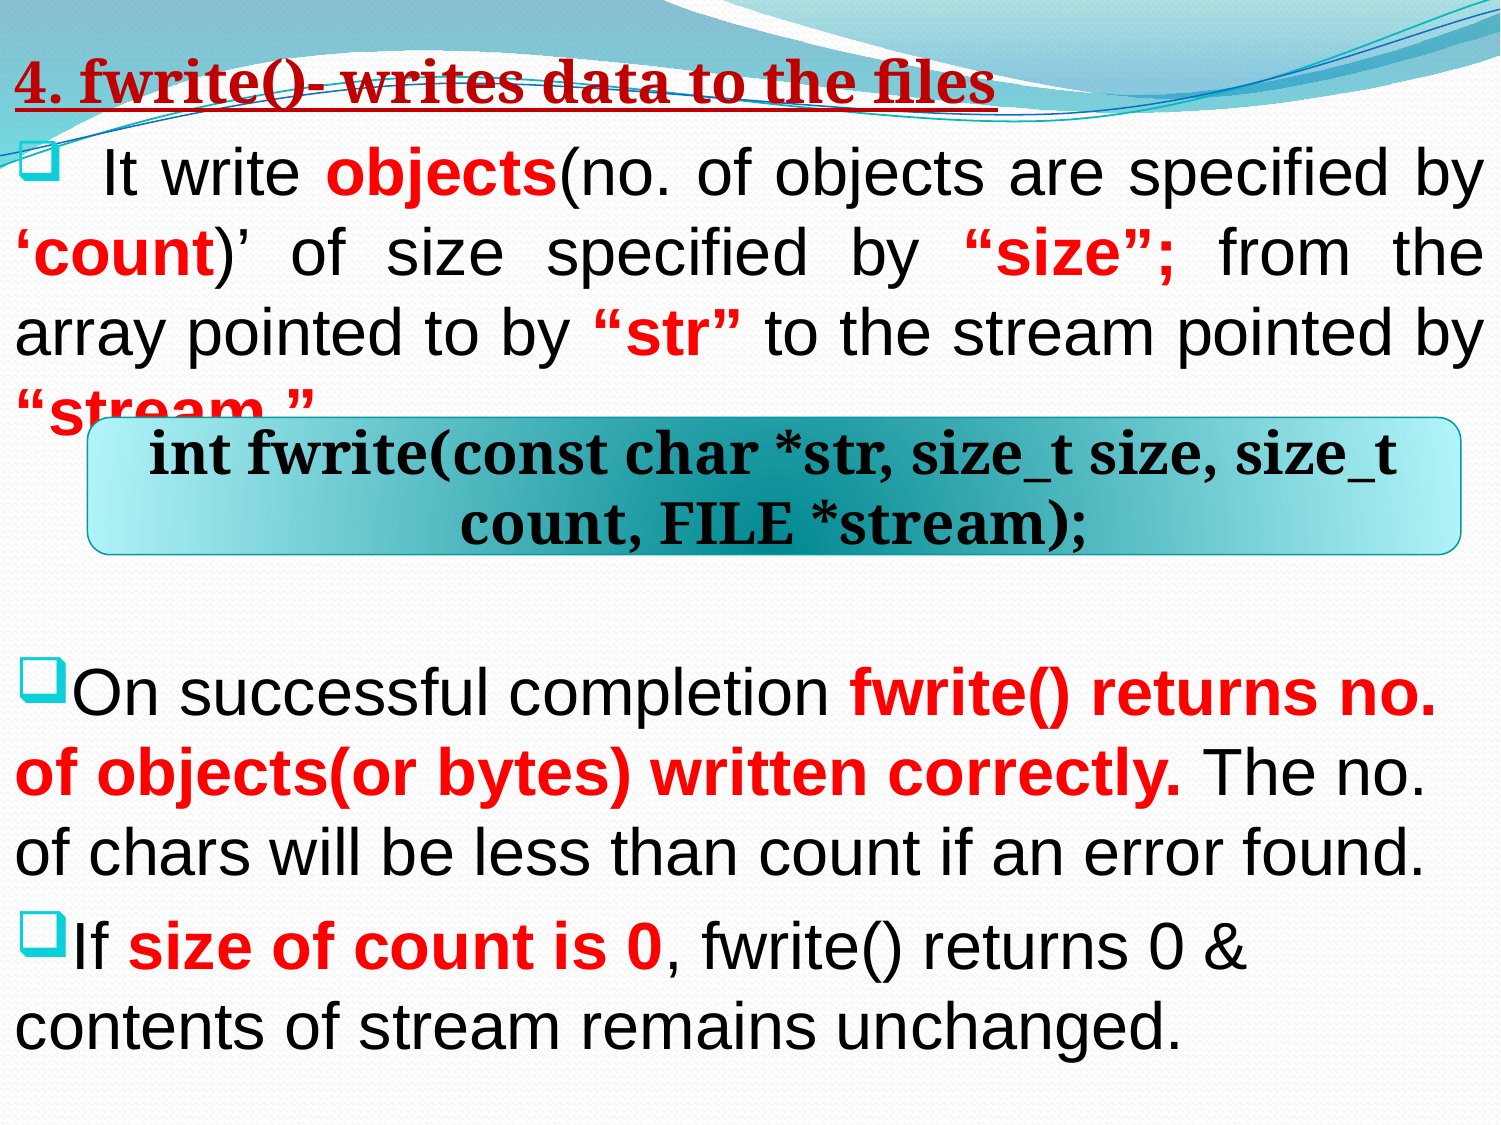

4. fwrite()- writes data to the files
 It write objects(no. of objects are specified by ‘count)’ of size specified by “size”; from the array pointed to by “str” to the stream pointed by “stream.”

On successful completion fwrite() returns no. of objects(or bytes) written correctly. The no. of chars will be less than count if an error found.
If size of count is 0, fwrite() returns 0 & contents of stream remains unchanged.

int fwrite(const char *str, size_t size, size_t count, FILE *stream);